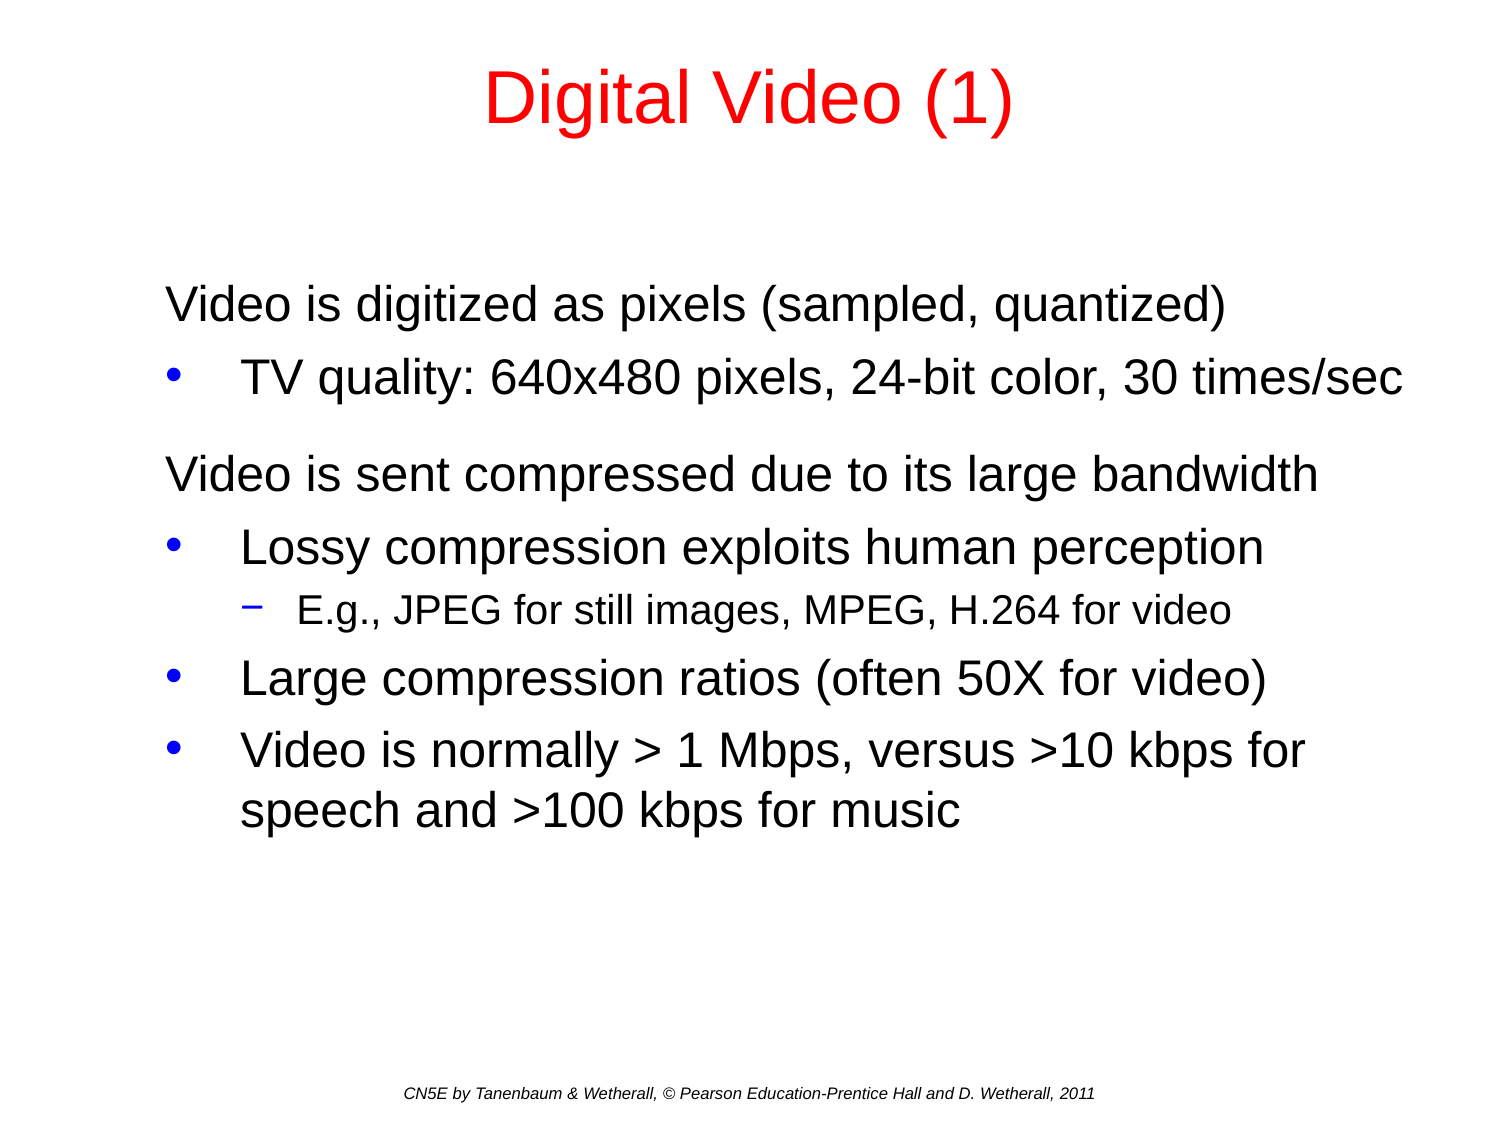

# Digital Video (1)
Video is digitized as pixels (sampled, quantized)
TV quality: 640x480 pixels, 24-bit color, 30 times/sec
Video is sent compressed due to its large bandwidth
Lossy compression exploits human perception
E.g., JPEG for still images, MPEG, H.264 for video
Large compression ratios (often 50X for video)
Video is normally > 1 Mbps, versus >10 kbps for speech and >100 kbps for music
CN5E by Tanenbaum & Wetherall, © Pearson Education-Prentice Hall and D. Wetherall, 2011